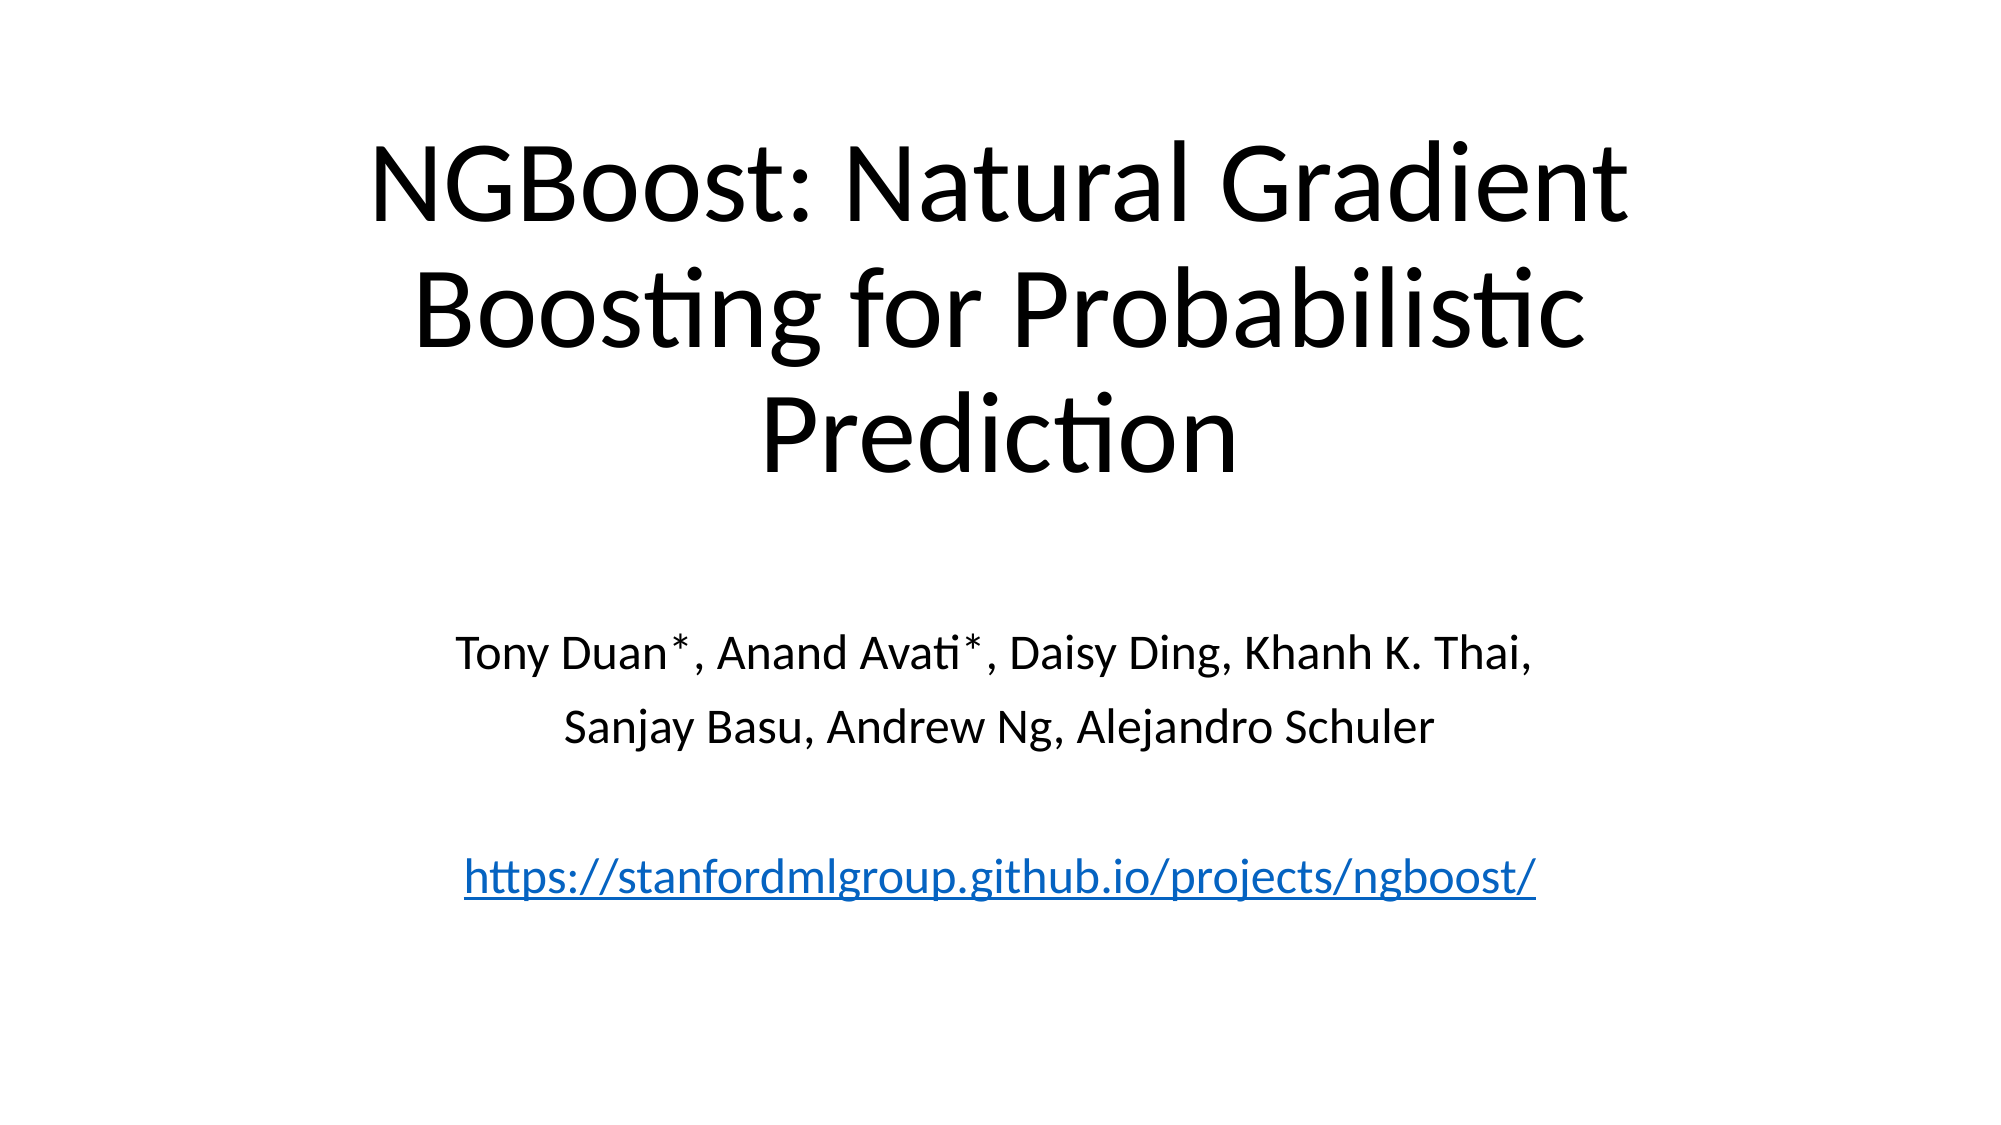

# NGBoost: Natural Gradient Boosting for Probabilistic Prediction
Tony Duan*, Anand Avati*, Daisy Ding, Khanh K. Thai,
Sanjay Basu, Andrew Ng, Alejandro Schuler

https://stanfordmlgroup.github.io/projects/ngboost/